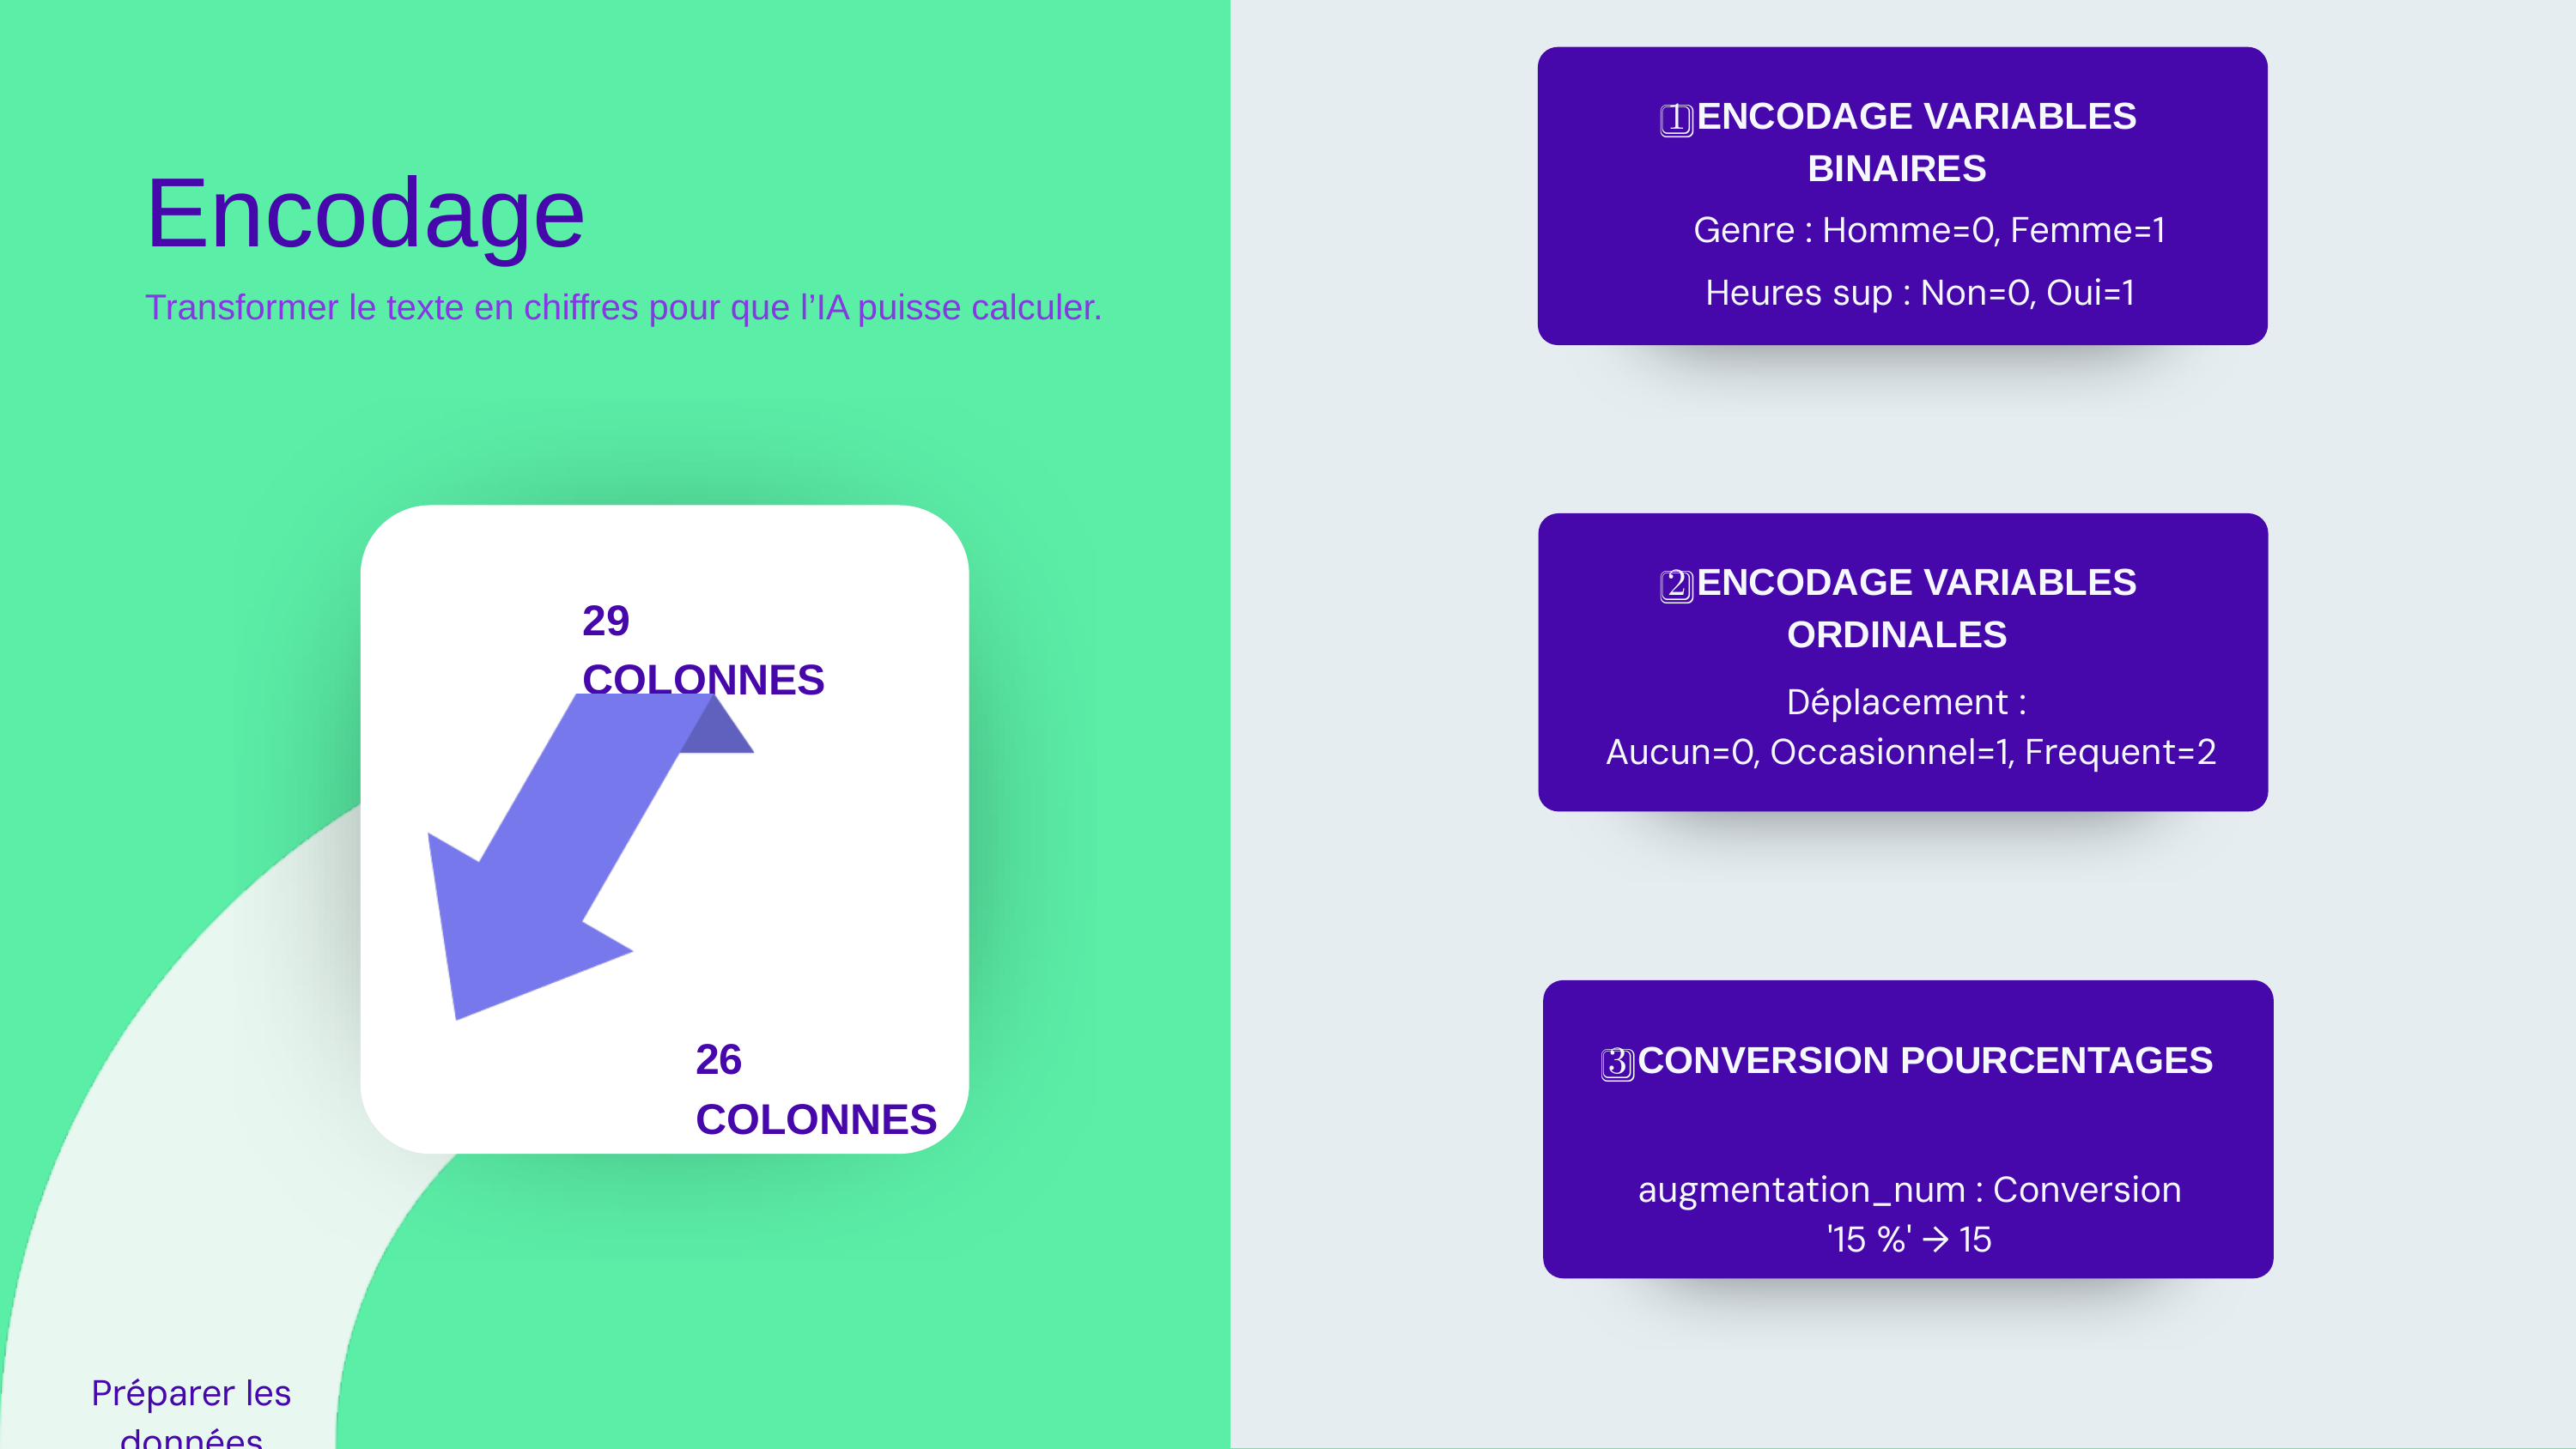

1️⃣ ENCODAGE VARIABLES BINAIRES
Encodage
Genre : Homme=0, Femme=1
Heures sup : Non=0, Oui=1
Transformer le texte en chiffres pour que l’IA puisse calculer.

2️⃣ ENCODAGE VARIABLES ORDINALES
29 COLONNES
Déplacement :
Aucun=0, Occasionnel=1, Frequent=2

26 COLONNES
3️⃣ CONVERSION POURCENTAGES
augmentation_num : Conversion
'15 %' → 15
Préparer les données